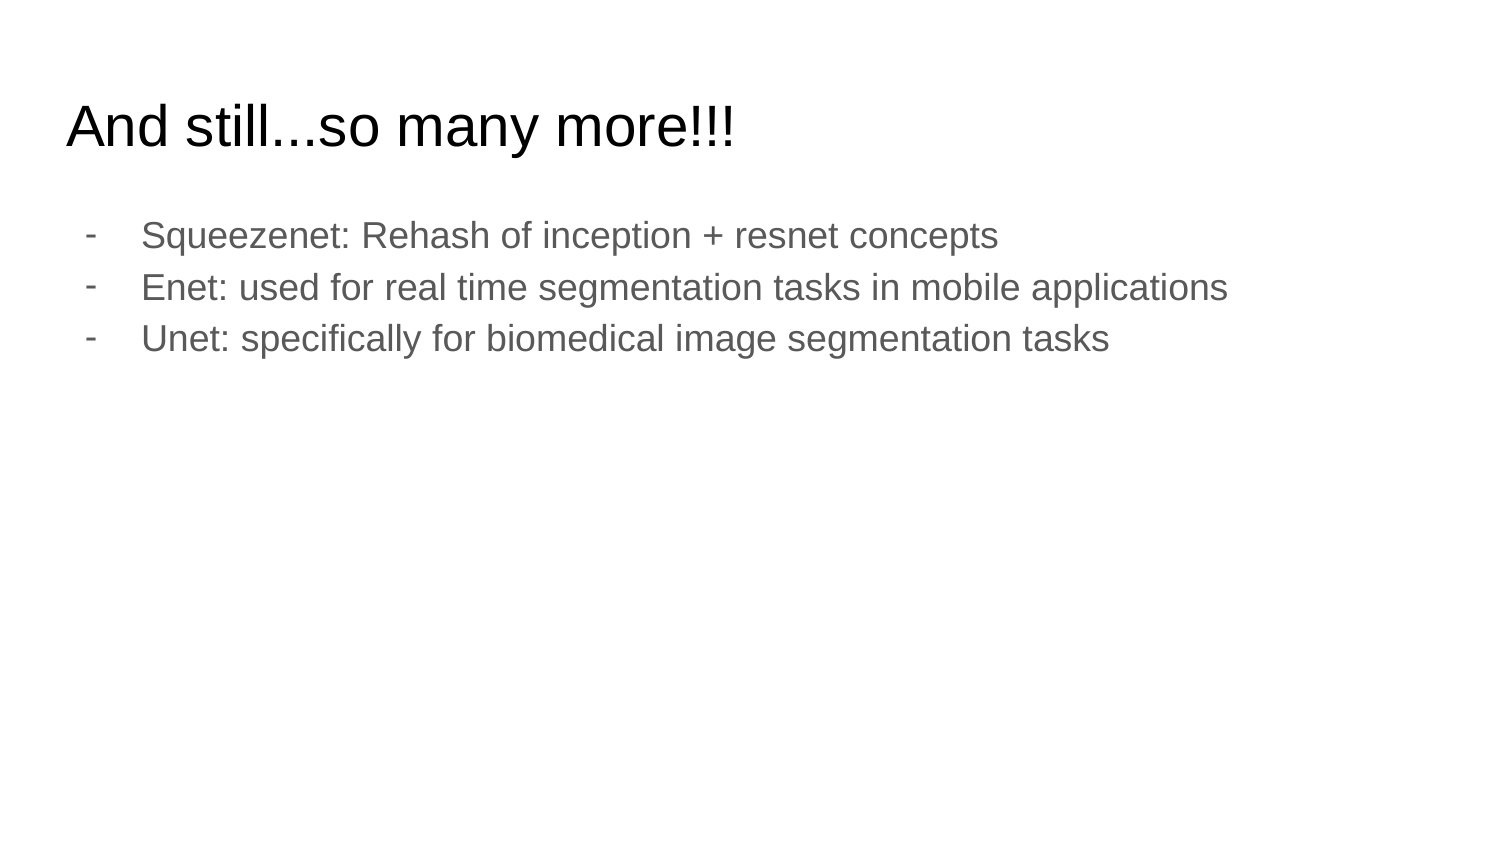

# And still...so many more!!!
Squeezenet: Rehash of inception + resnet concepts
Enet: used for real time segmentation tasks in mobile applications
Unet: specifically for biomedical image segmentation tasks